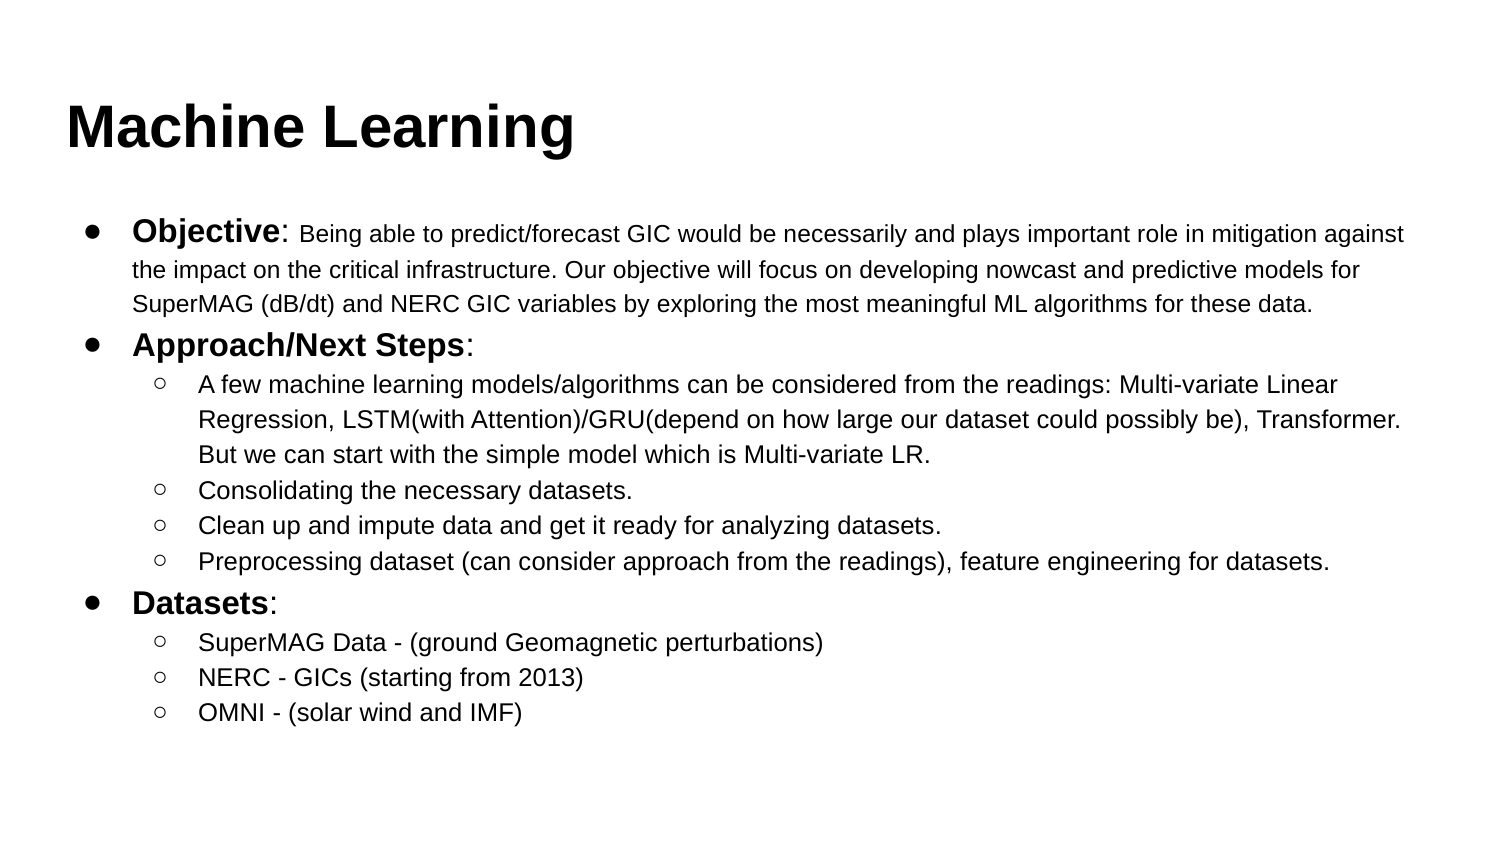

# Machine Learning
Objective: Being able to predict/forecast GIC would be necessarily and plays important role in mitigation against the impact on the critical infrastructure. Our objective will focus on developing nowcast and predictive models for SuperMAG (dB/dt) and NERC GIC variables by exploring the most meaningful ML algorithms for these data.
Approach/Next Steps:
A few machine learning models/algorithms can be considered from the readings: Multi-variate Linear Regression, LSTM(with Attention)/GRU(depend on how large our dataset could possibly be), Transformer. But we can start with the simple model which is Multi-variate LR.
Consolidating the necessary datasets.
Clean up and impute data and get it ready for analyzing datasets.
Preprocessing dataset (can consider approach from the readings), feature engineering for datasets.
Datasets:
SuperMAG Data - (ground Geomagnetic perturbations)
NERC - GICs (starting from 2013)
OMNI - (solar wind and IMF)